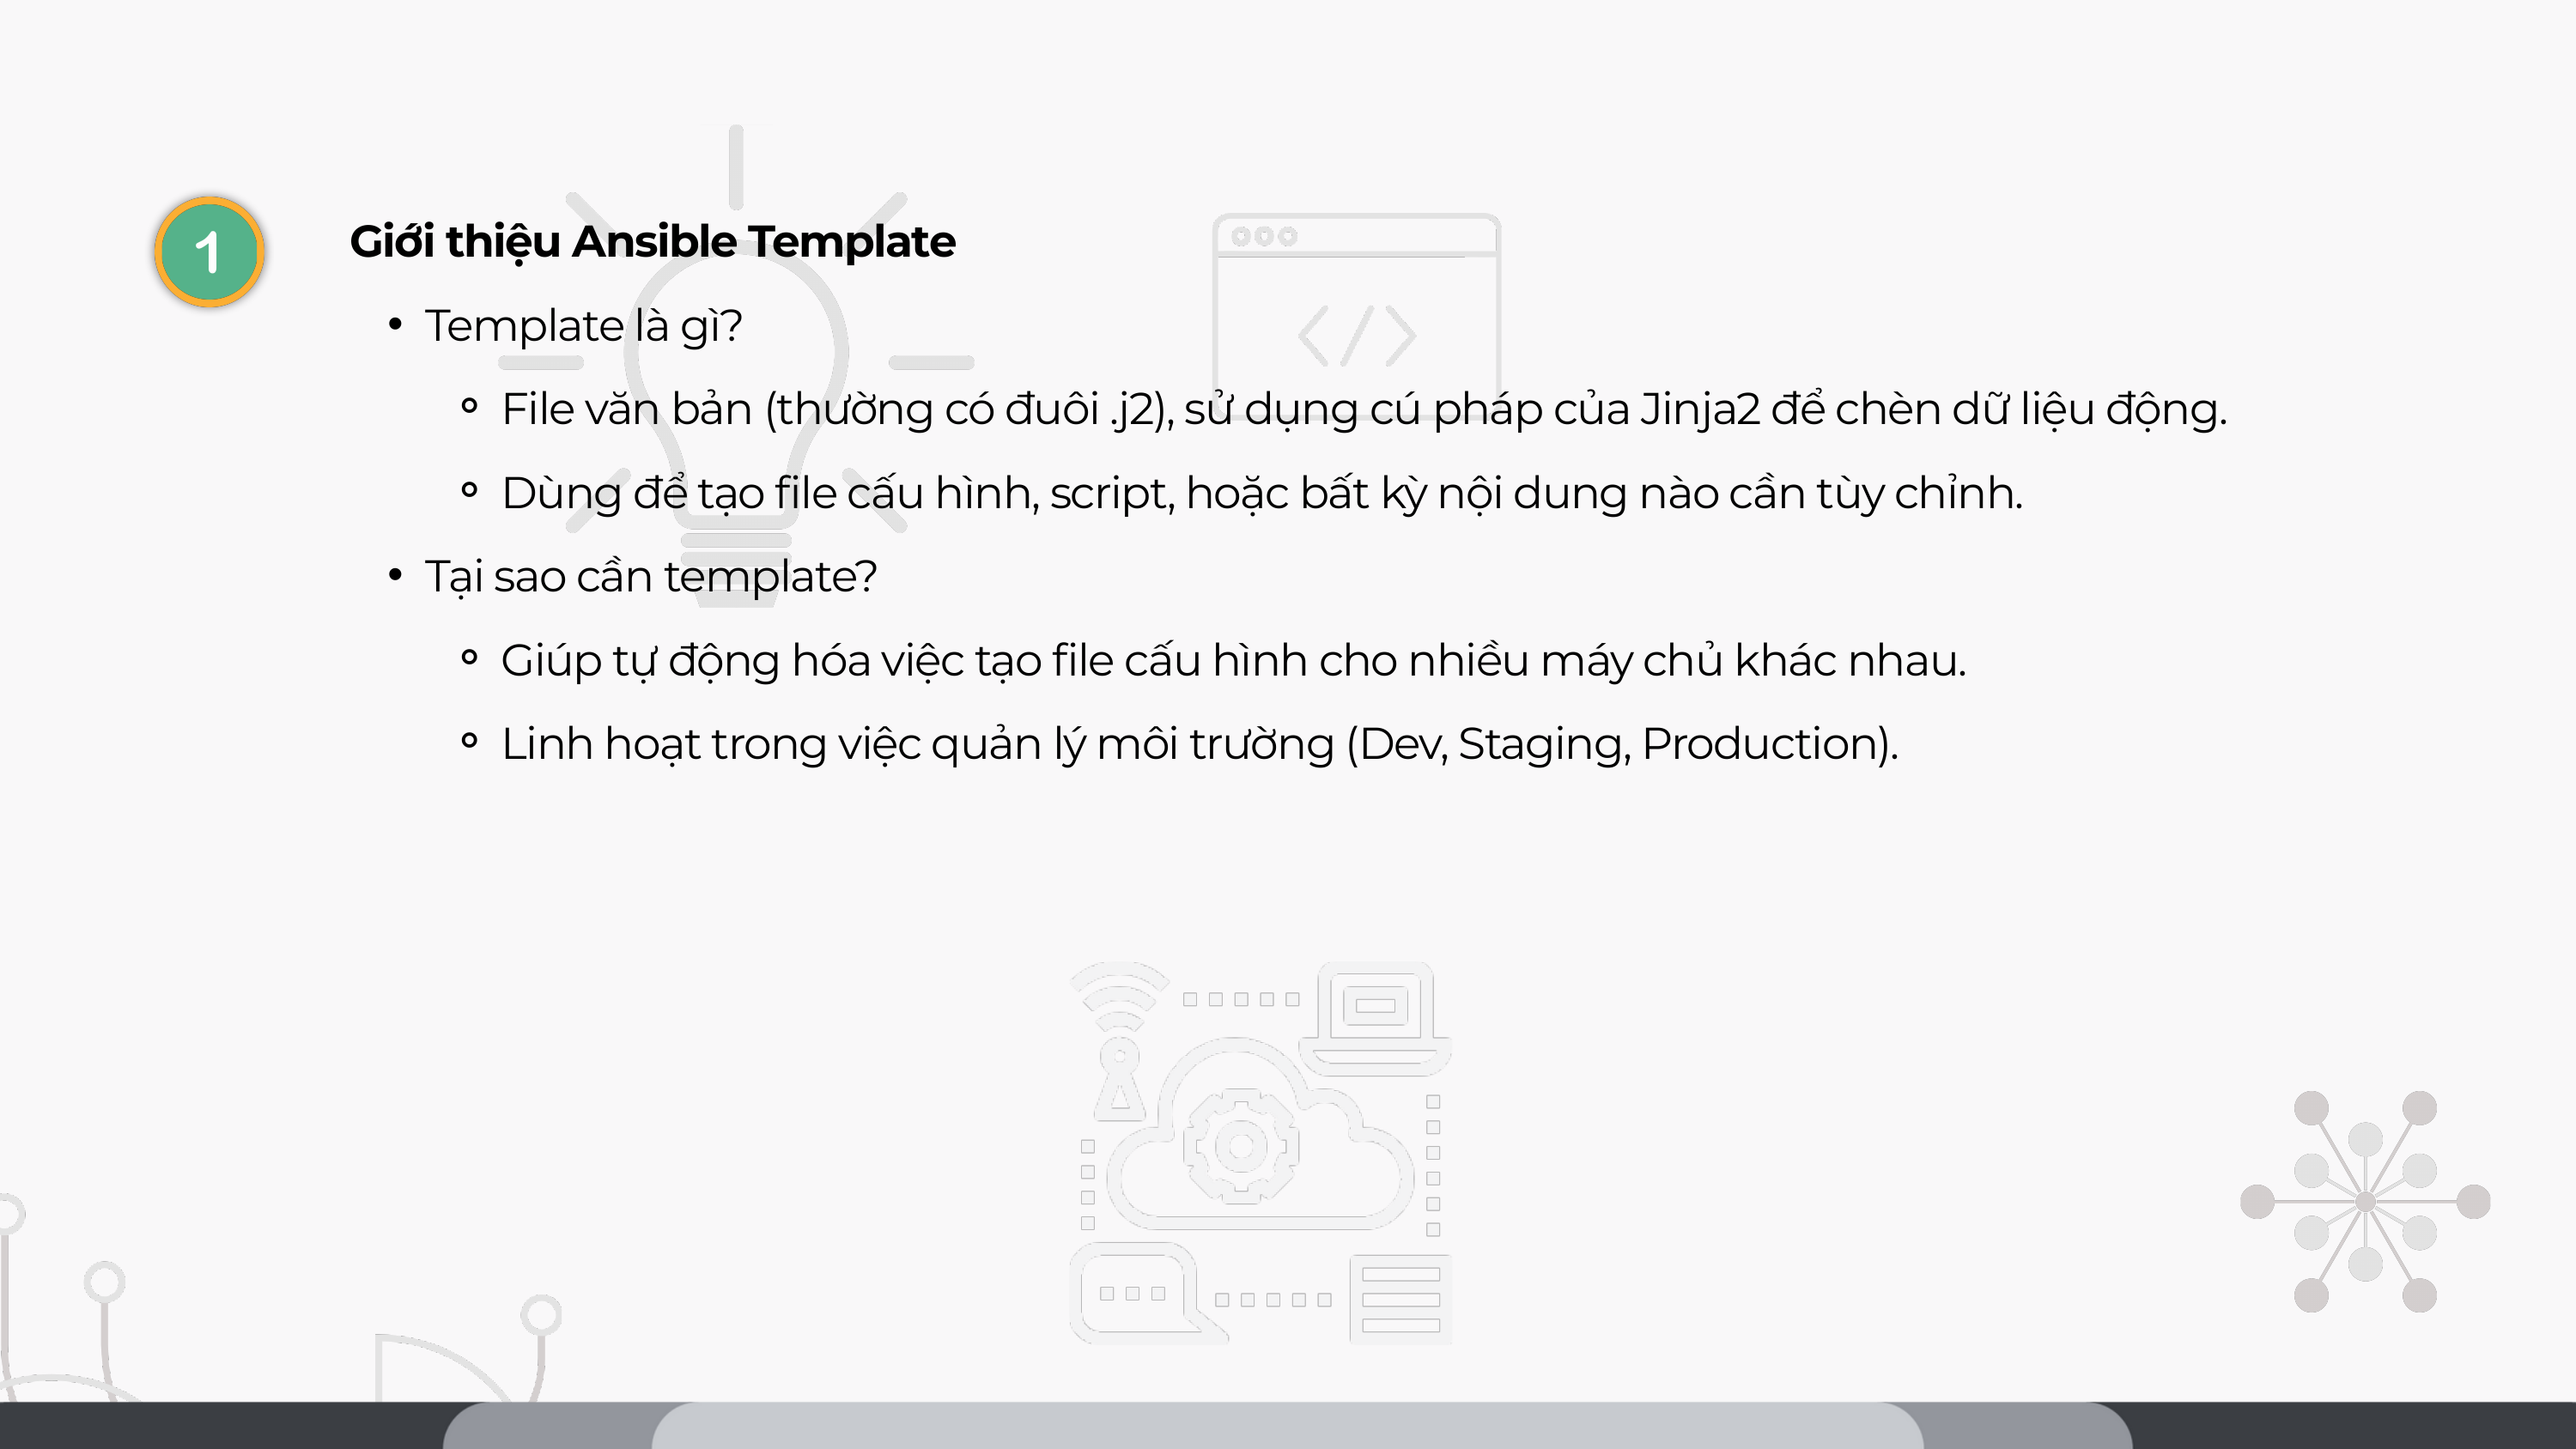

Giới thiệu Ansible Template
Template là gì?
File văn bản (thường có đuôi .j2), sử dụng cú pháp của Jinja2 để chèn dữ liệu động.
Dùng để tạo file cấu hình, script, hoặc bất kỳ nội dung nào cần tùy chỉnh.
Tại sao cần template?
Giúp tự động hóa việc tạo file cấu hình cho nhiều máy chủ khác nhau.
Linh hoạt trong việc quản lý môi trường (Dev, Staging, Production).